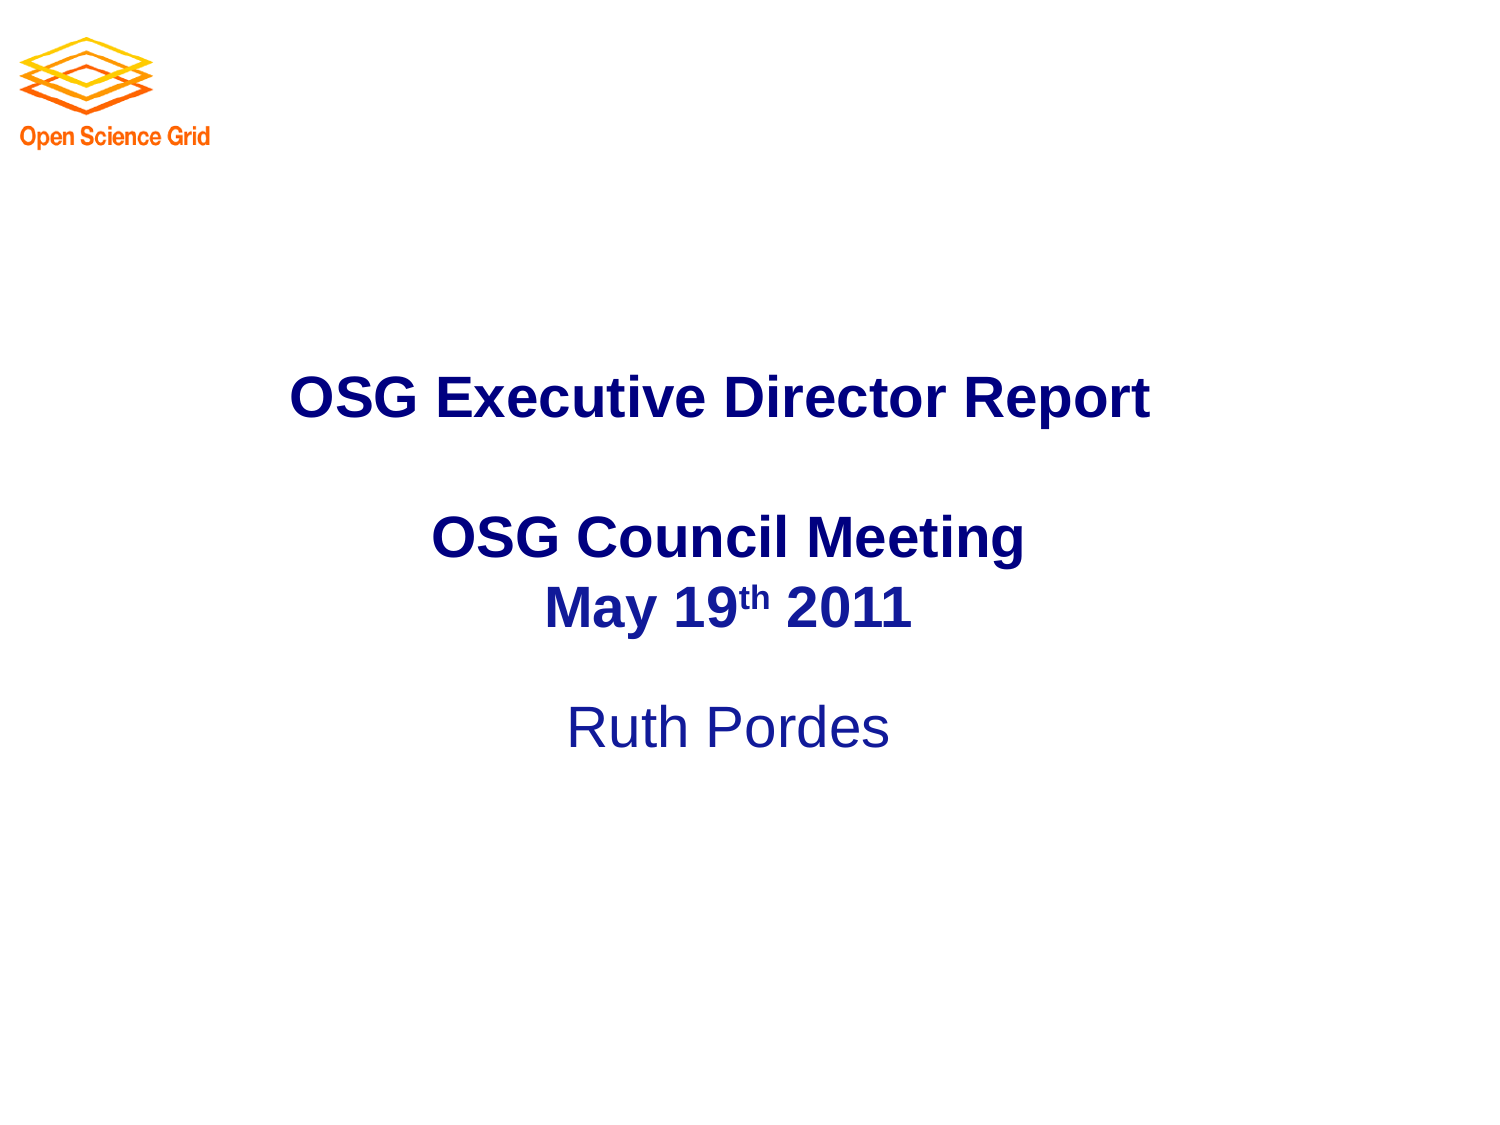

# OSG Executive Director Report OSG Council Meeting May 19th 2011 Ruth Pordes